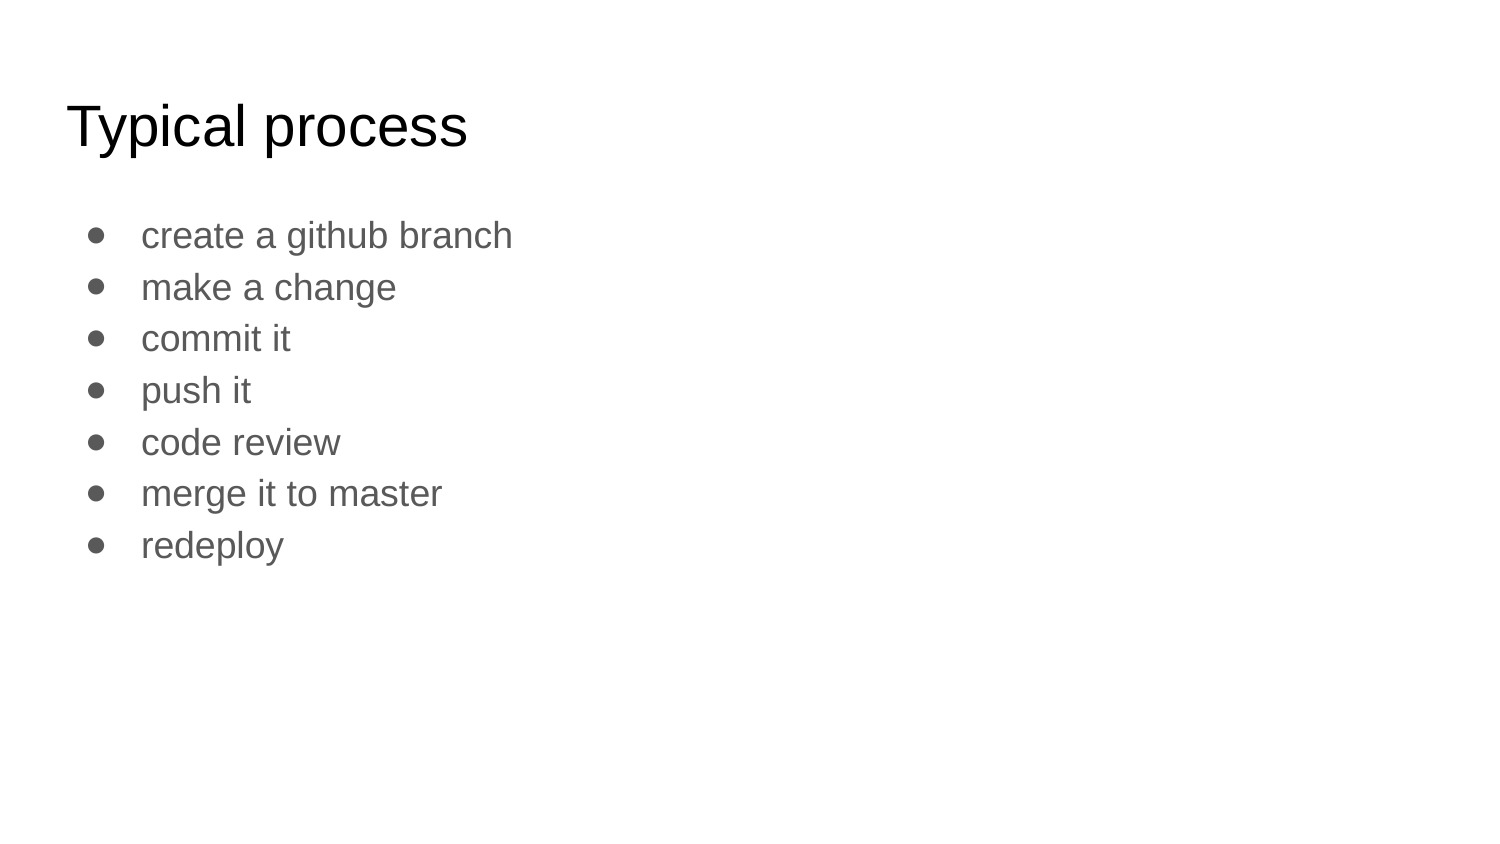

# Typical process
create a github branch
make a change
commit it
push it
code review
merge it to master
redeploy